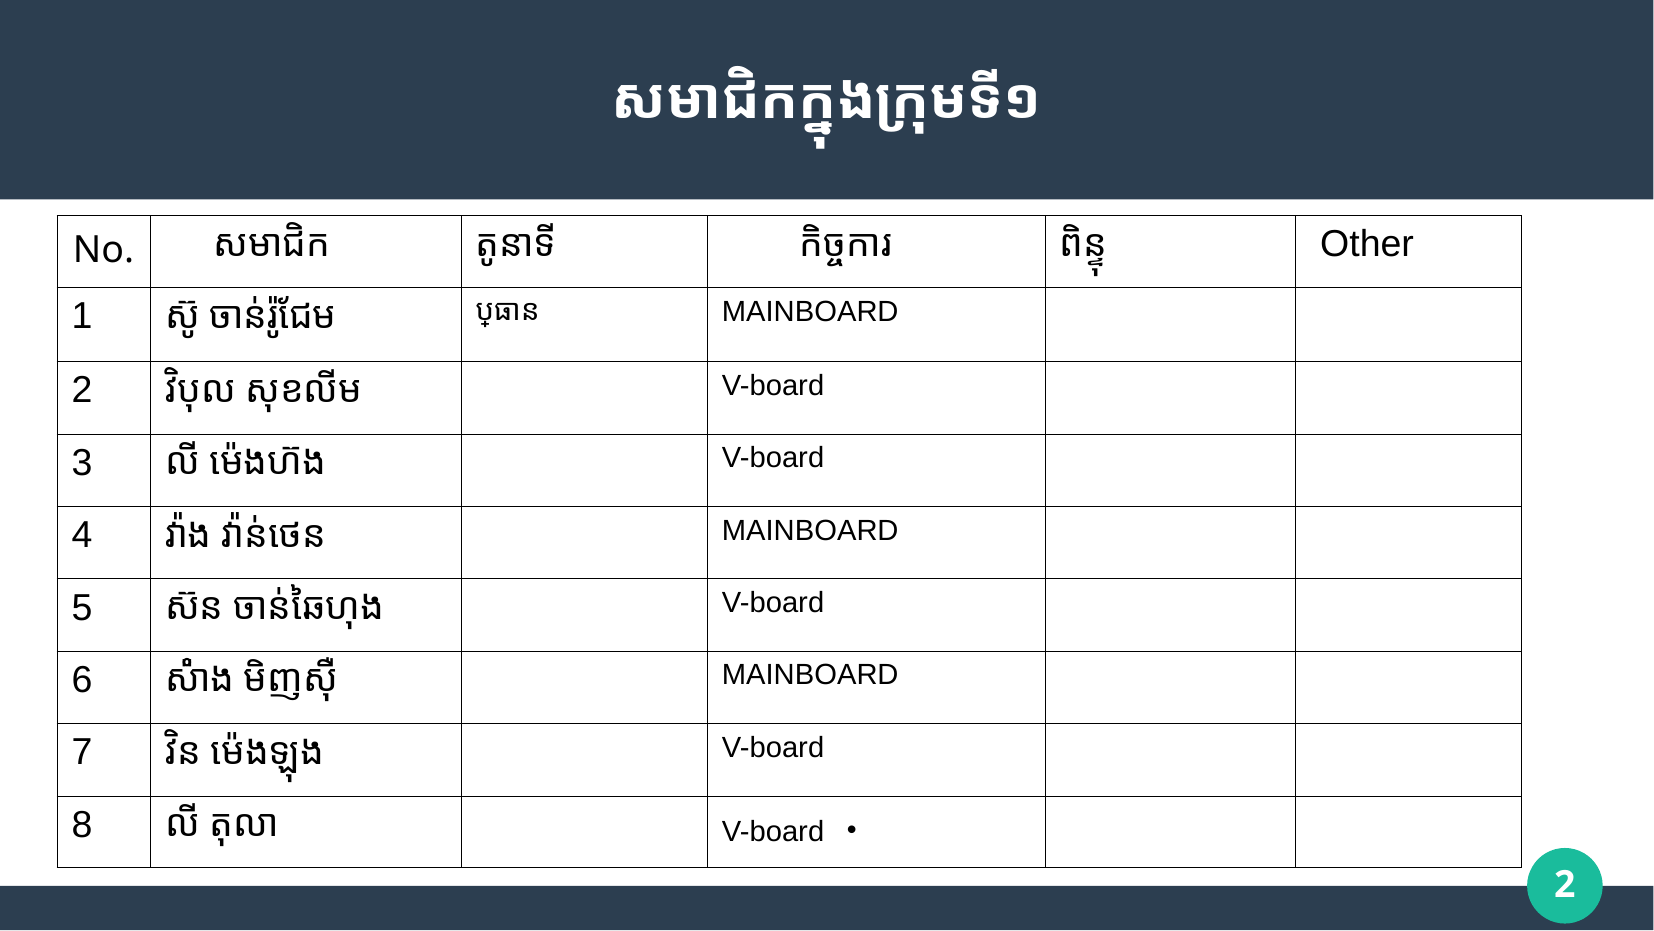

# សមាជិកក្នុងក្រុមទី១
| No. | សមាជិក | តូនាទី | កិច្ចការ | ពិន្ទុ | Other |
| --- | --- | --- | --- | --- | --- |
| 1 | ស៊ូ ចាន់រ៉ូជែម | ប្រធាន | MAINBOARD |  |  |
| 2 | វិបុល សុខលីម |  | V-board |  |  |
| 3 | លី ម៉េងហ៊ង |  | V-board |  |  |
| 4 | វ៉ាង វ៉ាន់ថេន |  | MAINBOARD |  |  |
| 5 | ស៊ន ចាន់ឆៃហុង |  | V-board |  |  |
| 6 | ស៉ំាង មិញសុឺ |  | MAINBOARD |  |  |
| 7 | វិន ម៉េងឡុង |  | V-board |  |  |
| 8 | លី តុលា |  | V-board |  |  |